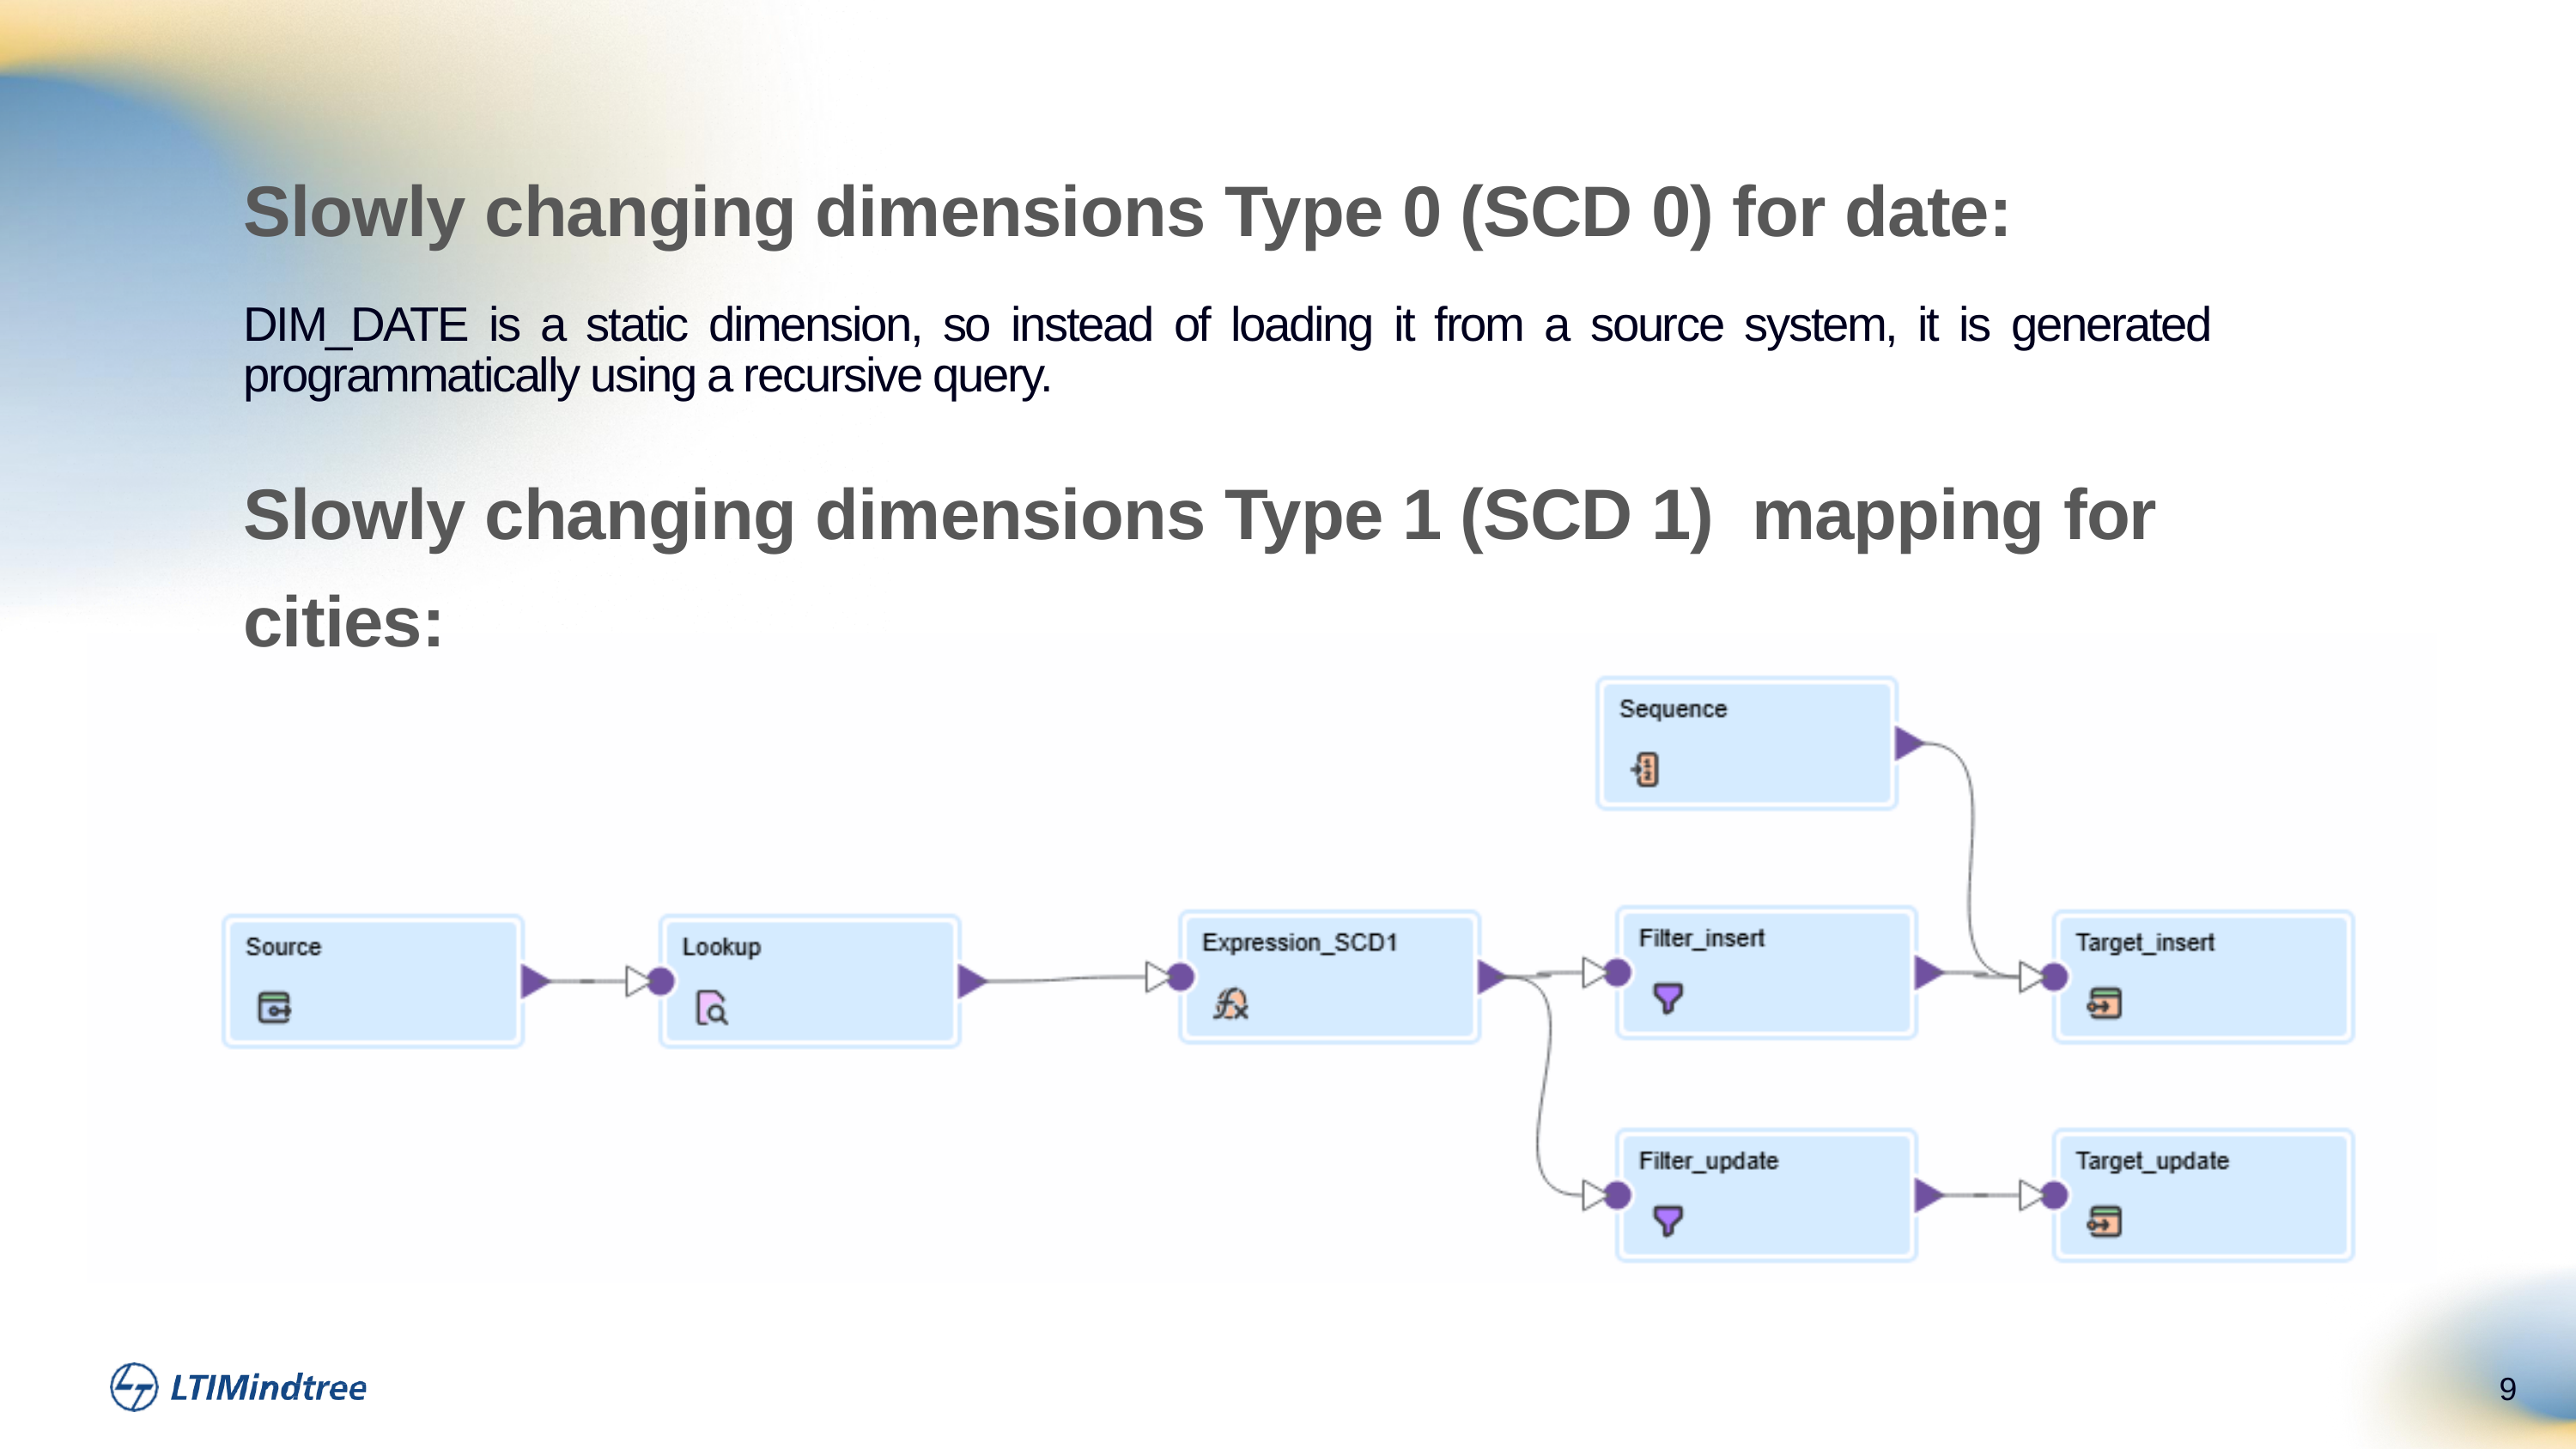

Slowly changing dimensions Type 0 (SCD 0) for date:
DIM_DATE is a static dimension, so instead of loading it from a source system, it is generated programmatically using a recursive query.
Slowly changing dimensions Type 1 (SCD 1)  mapping for cities:

9